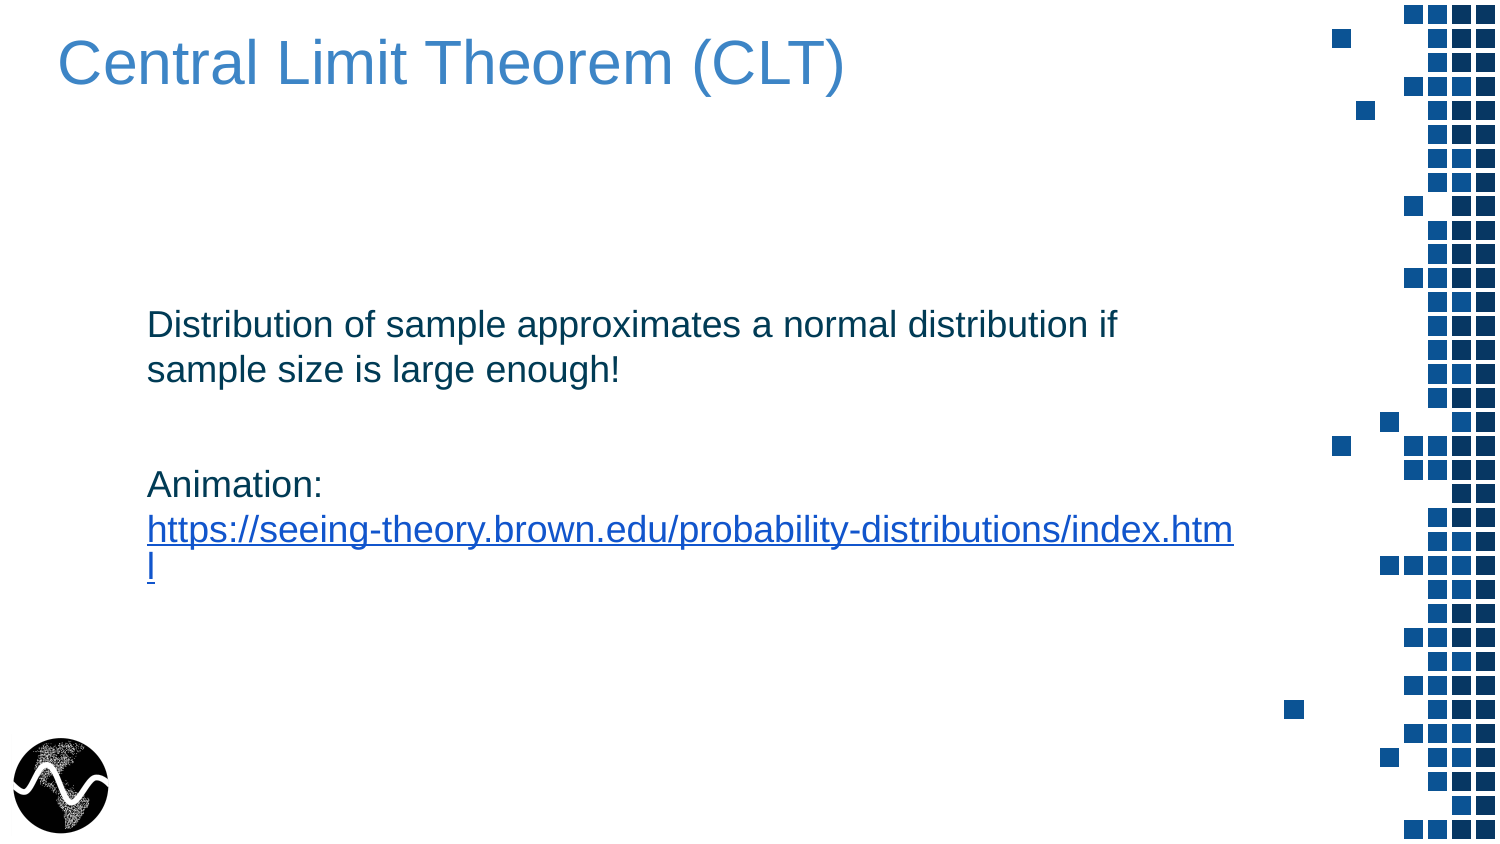

# Central Limit Theorem (CLT)

Distribution of sample approximates a normal distribution if sample size is large enough!

Animation: https://seeing-theory.brown.edu/probability-distributions/index.html